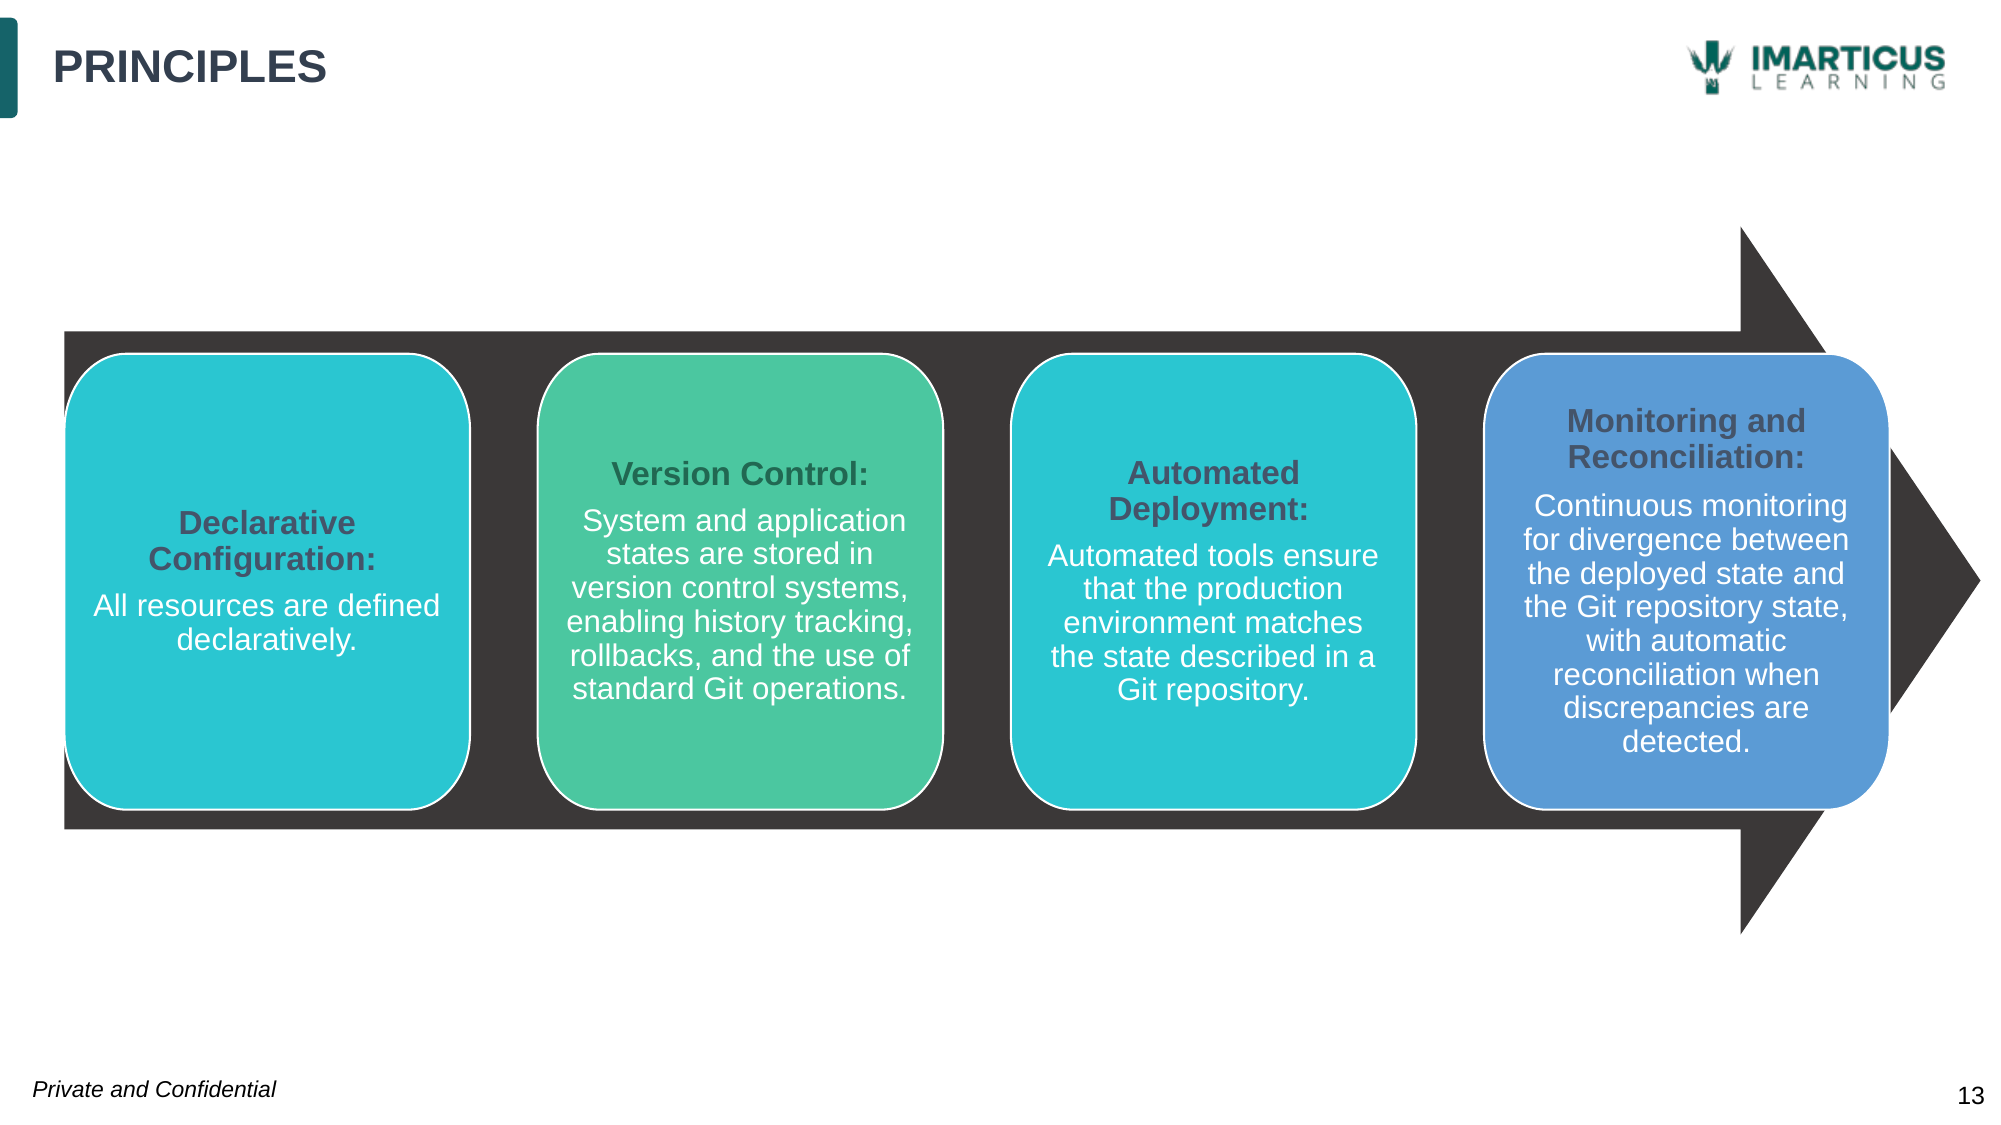

# PRINCIPLES

Declarative Configuration:
All resources are defined declaratively.
Version Control:
 System and application states are stored in version control systems, enabling history tracking, rollbacks, and the use of standard Git operations.
Automated Deployment:
Automated tools ensure that the production environment matches the state described in a Git repository.
Monitoring and Reconciliation:
 Continuous monitoring for divergence between the deployed state and the Git repository state, with automatic reconciliation when discrepancies are detected.